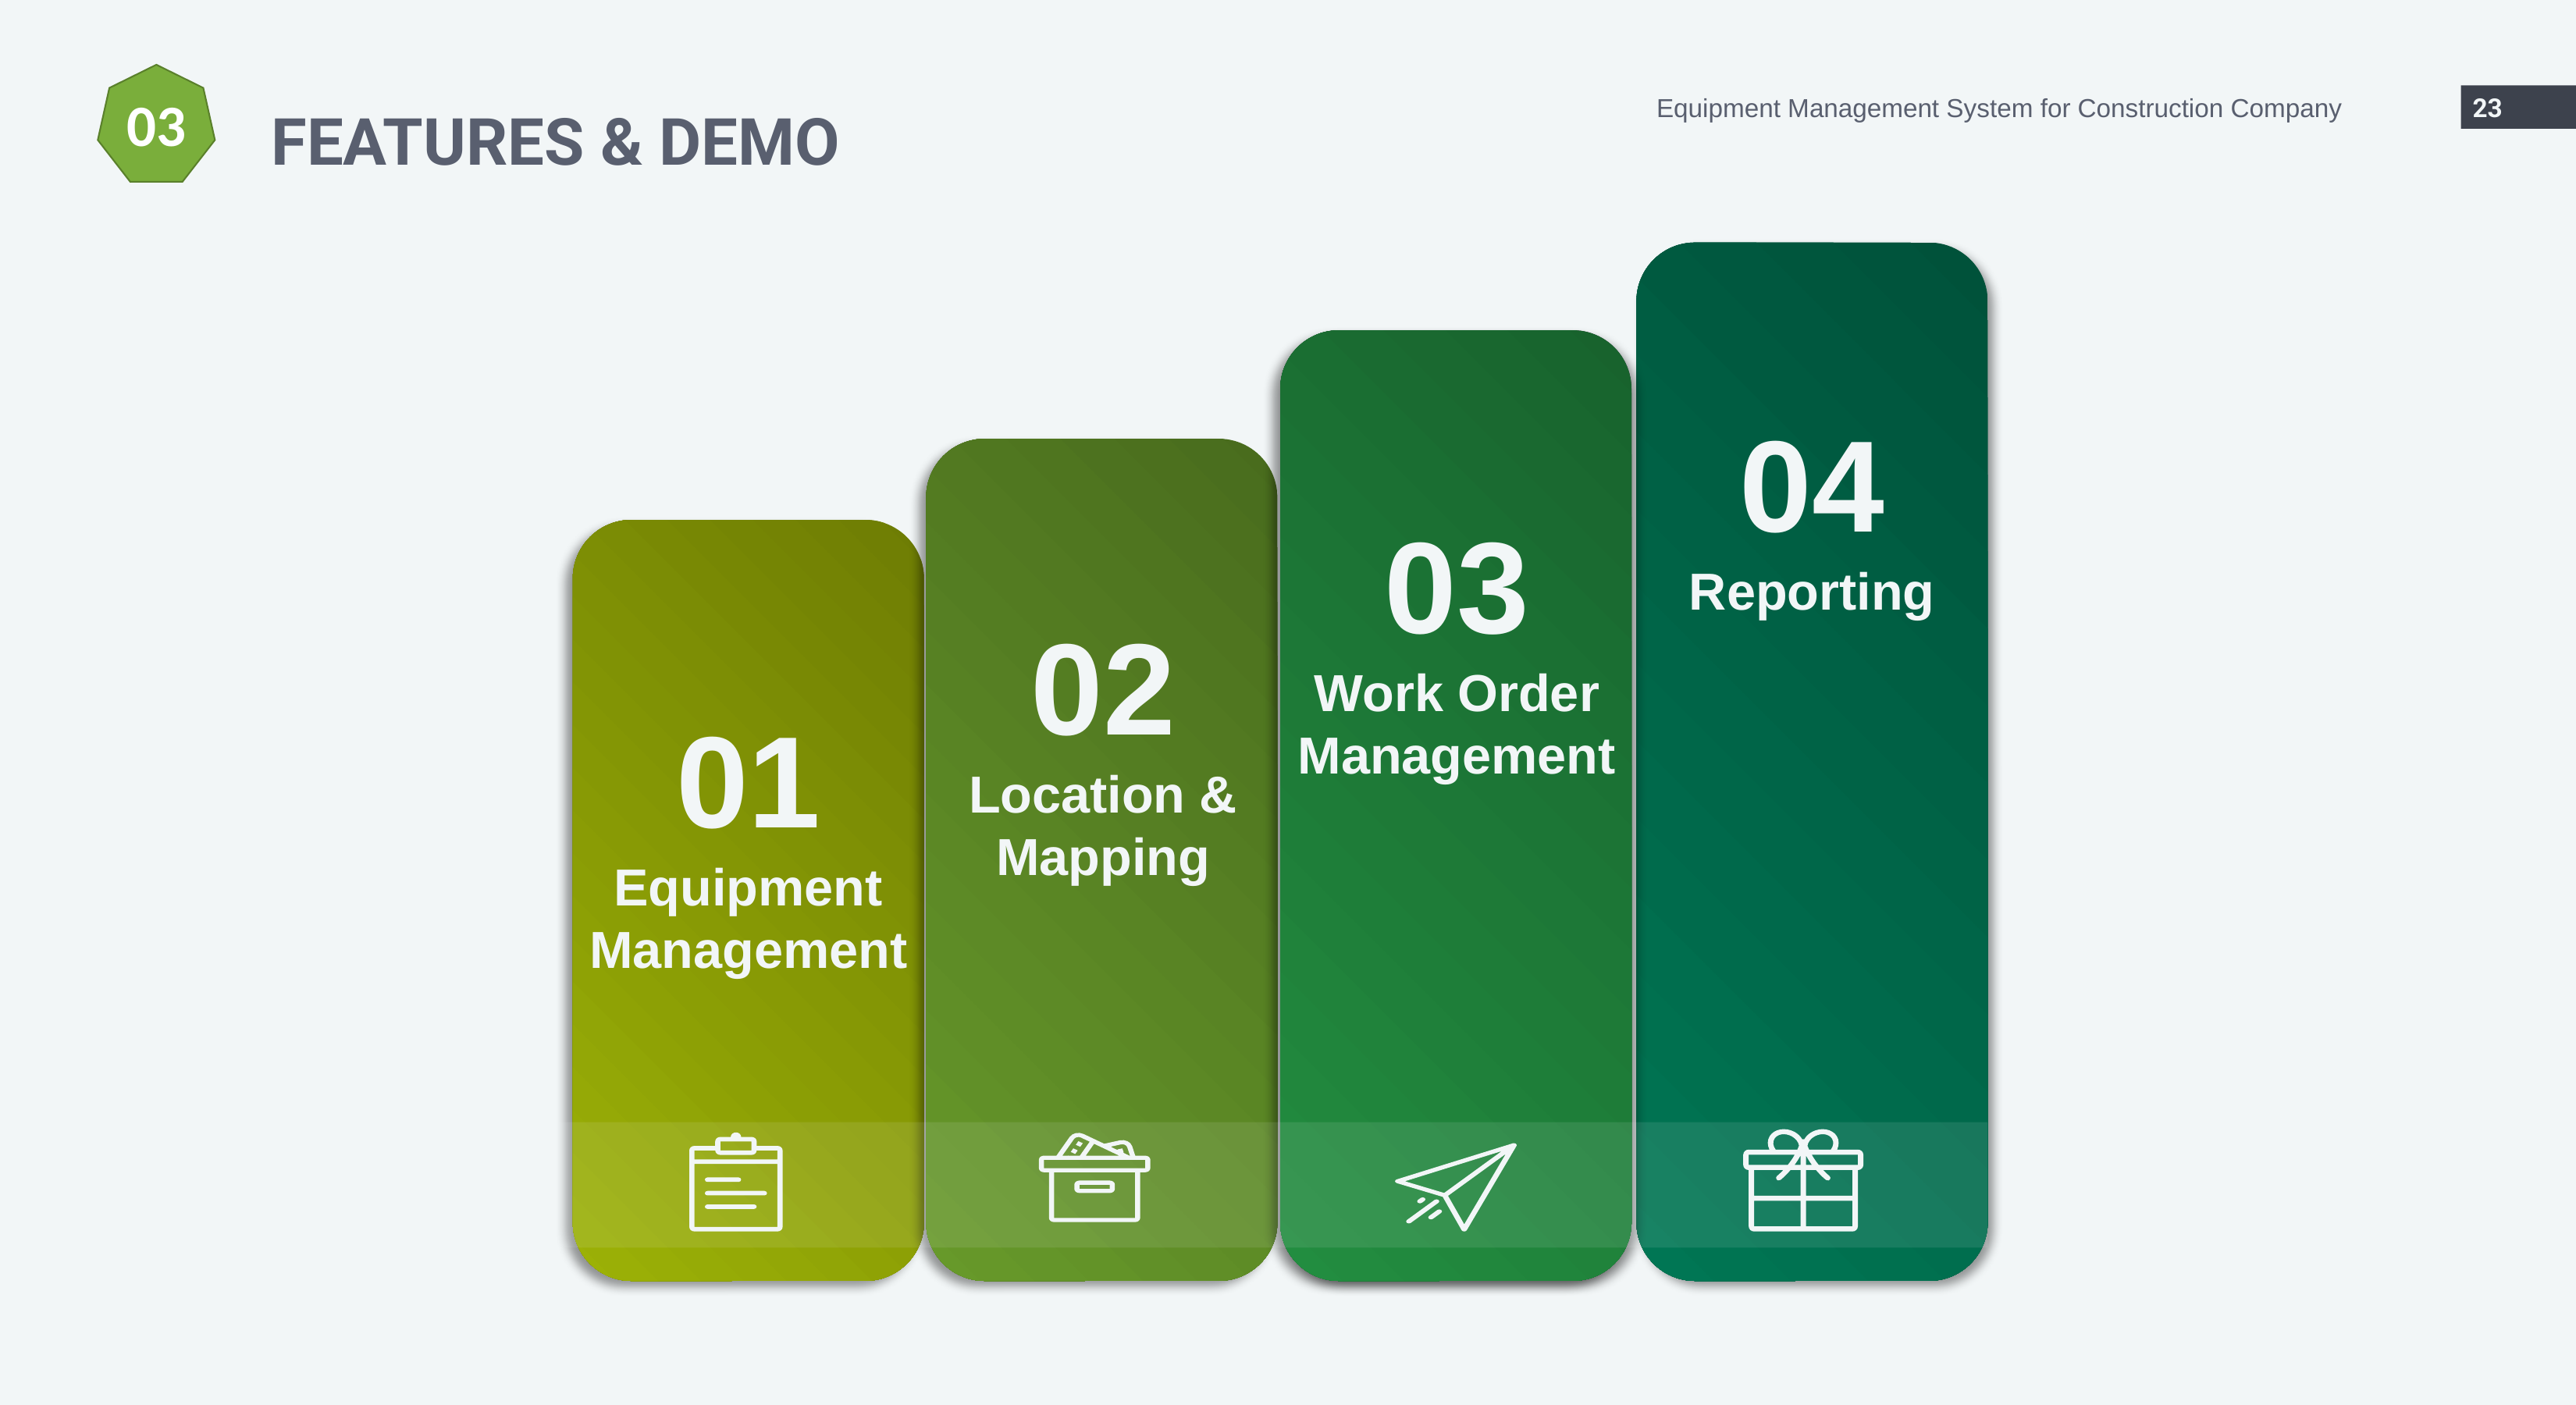

03
Equipment Management System for Construction Company
23
FEATURES & DEMO

04
Reporting

03
Work Order Management

02
Location & Mapping
01
Equipment Management